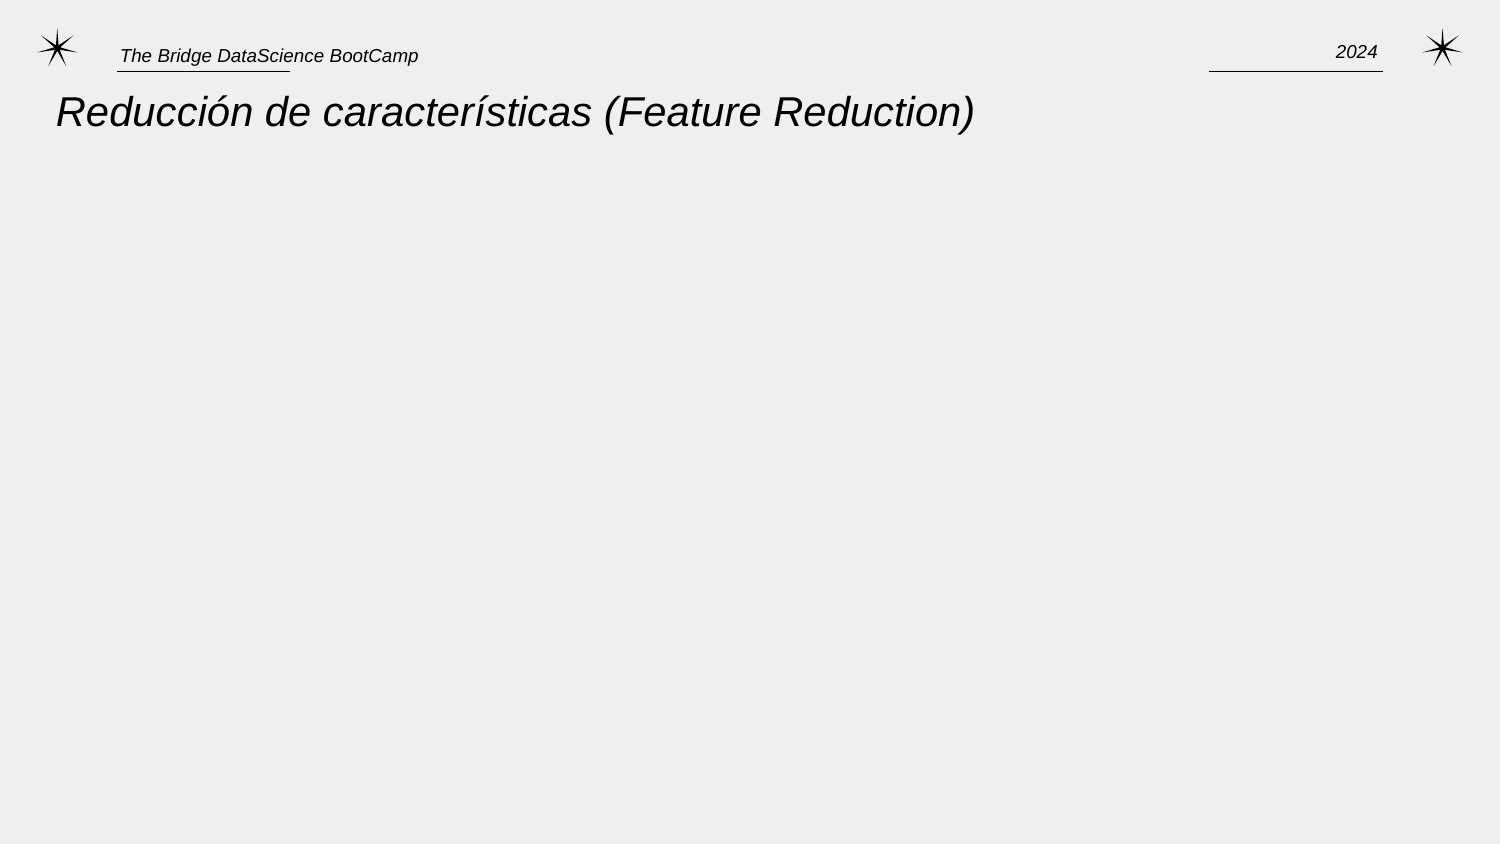

2024
The Bridge DataScience BootCamp
Reducción de características (Feature Reduction)